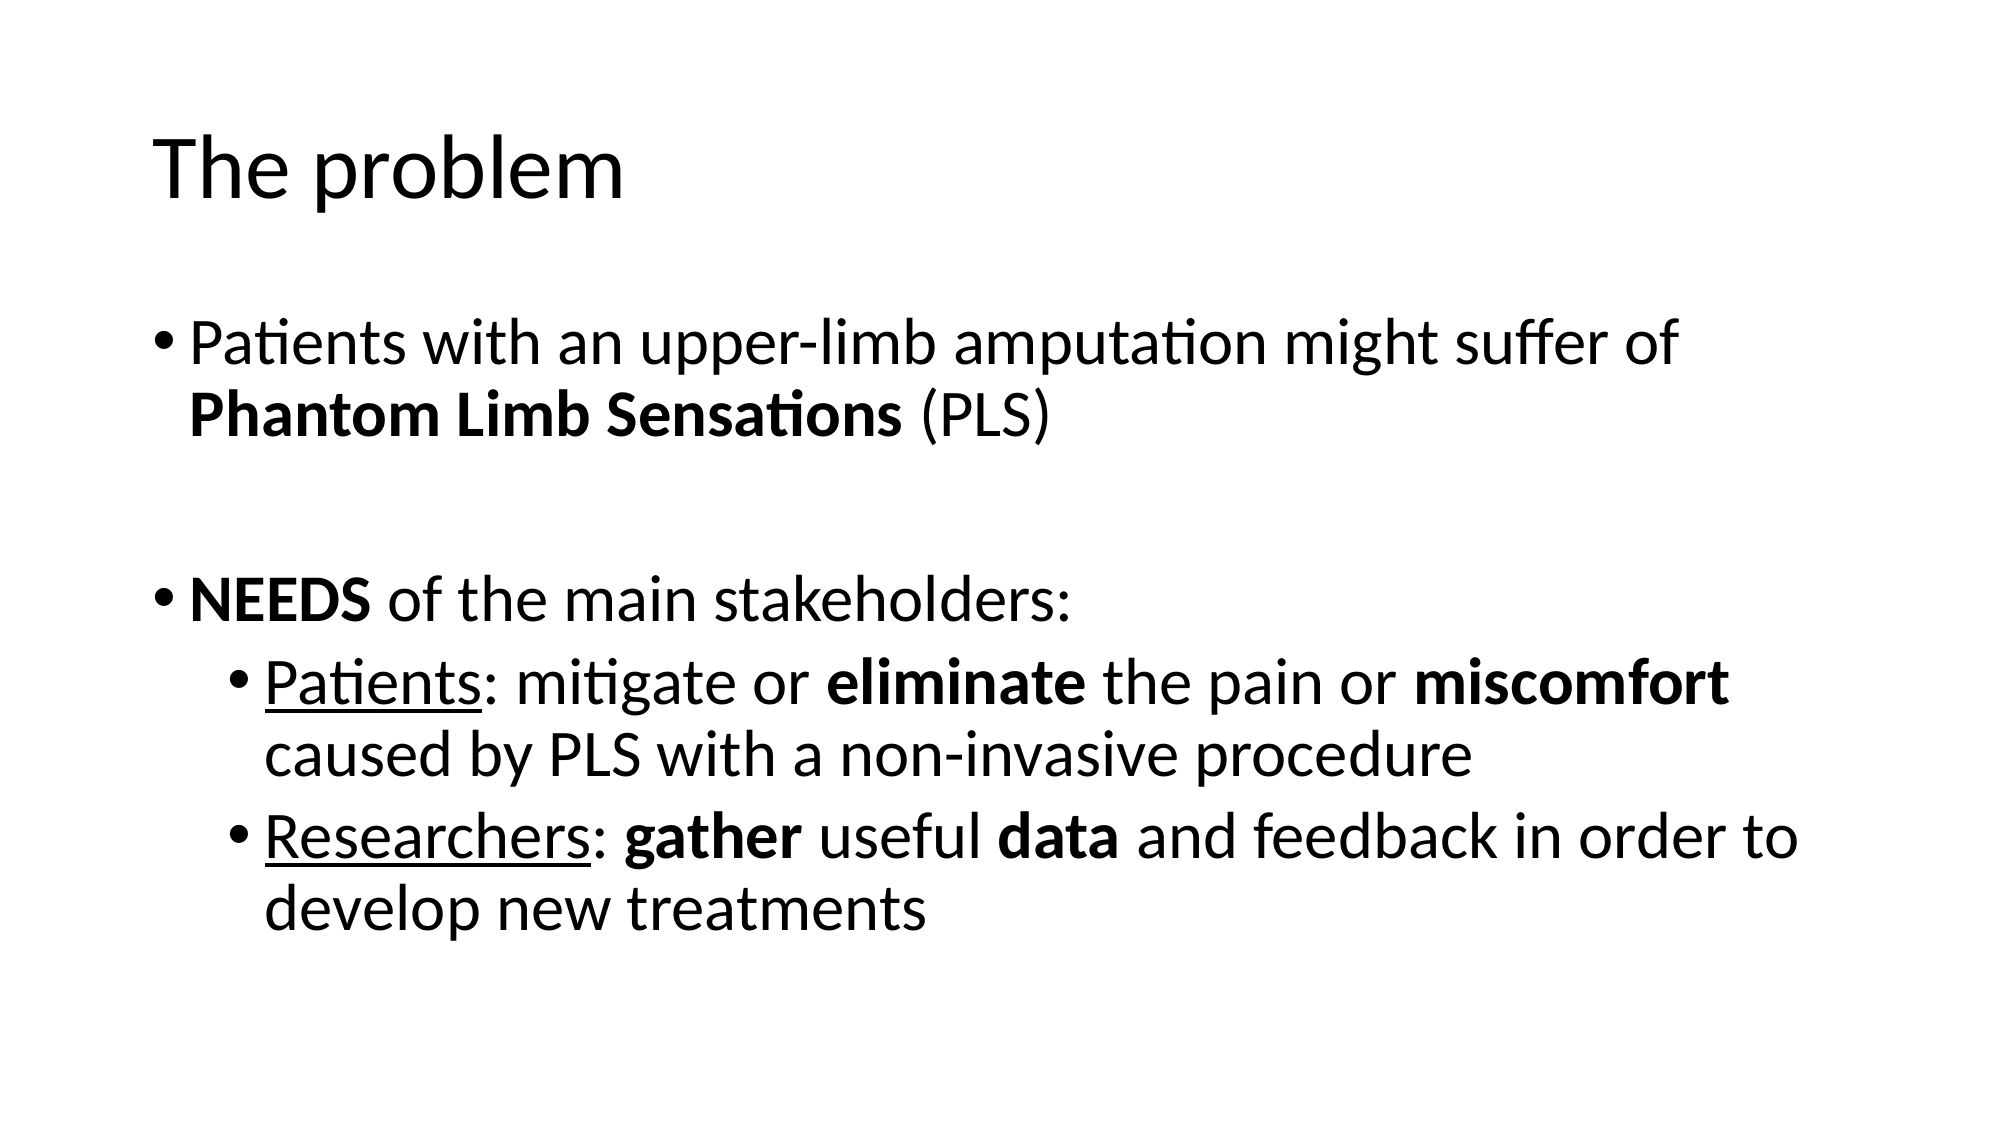

# The problem
Patients with an upper-limb amputation might suffer of Phantom Limb Sensations (PLS)

NEEDS of the main stakeholders:
Patients: mitigate or eliminate the pain or miscomfort caused by PLS with a non-invasive procedure
Researchers: gather useful data and feedback in order to develop new treatments